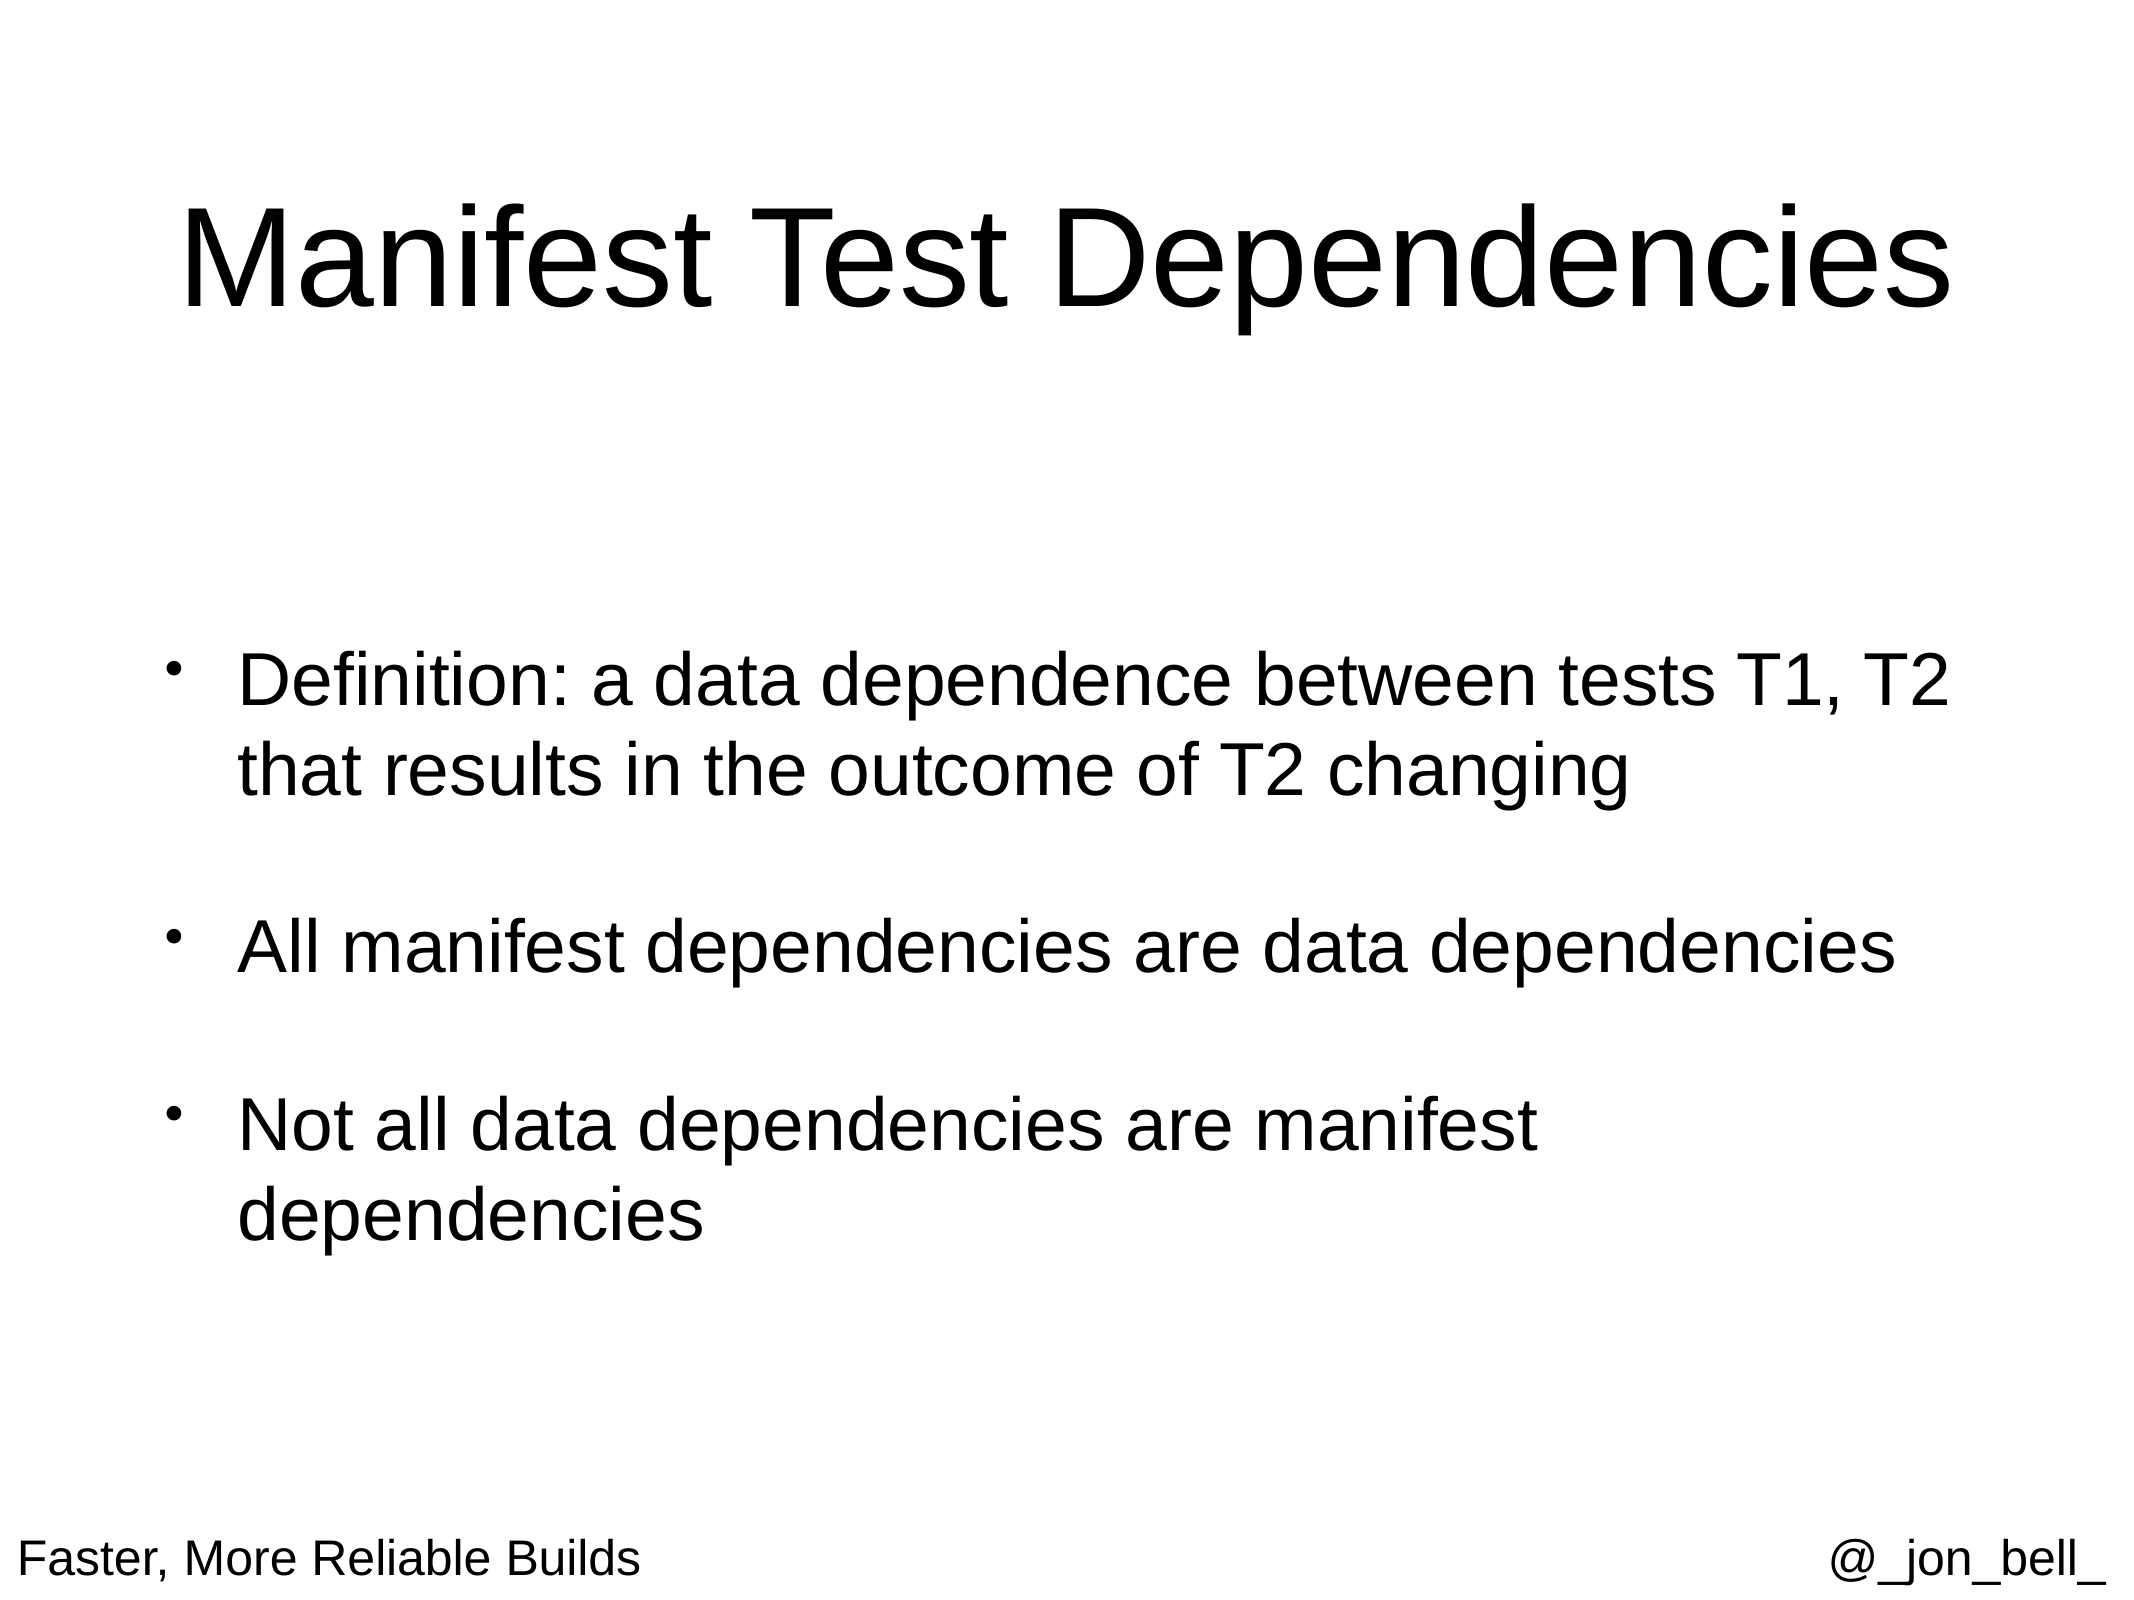

# Manifest Test Dependencies
Definition: a data dependence between tests T1, T2 that results in the outcome of T2 changing
All manifest dependencies are data dependencies
Not all data dependencies are manifest dependencies